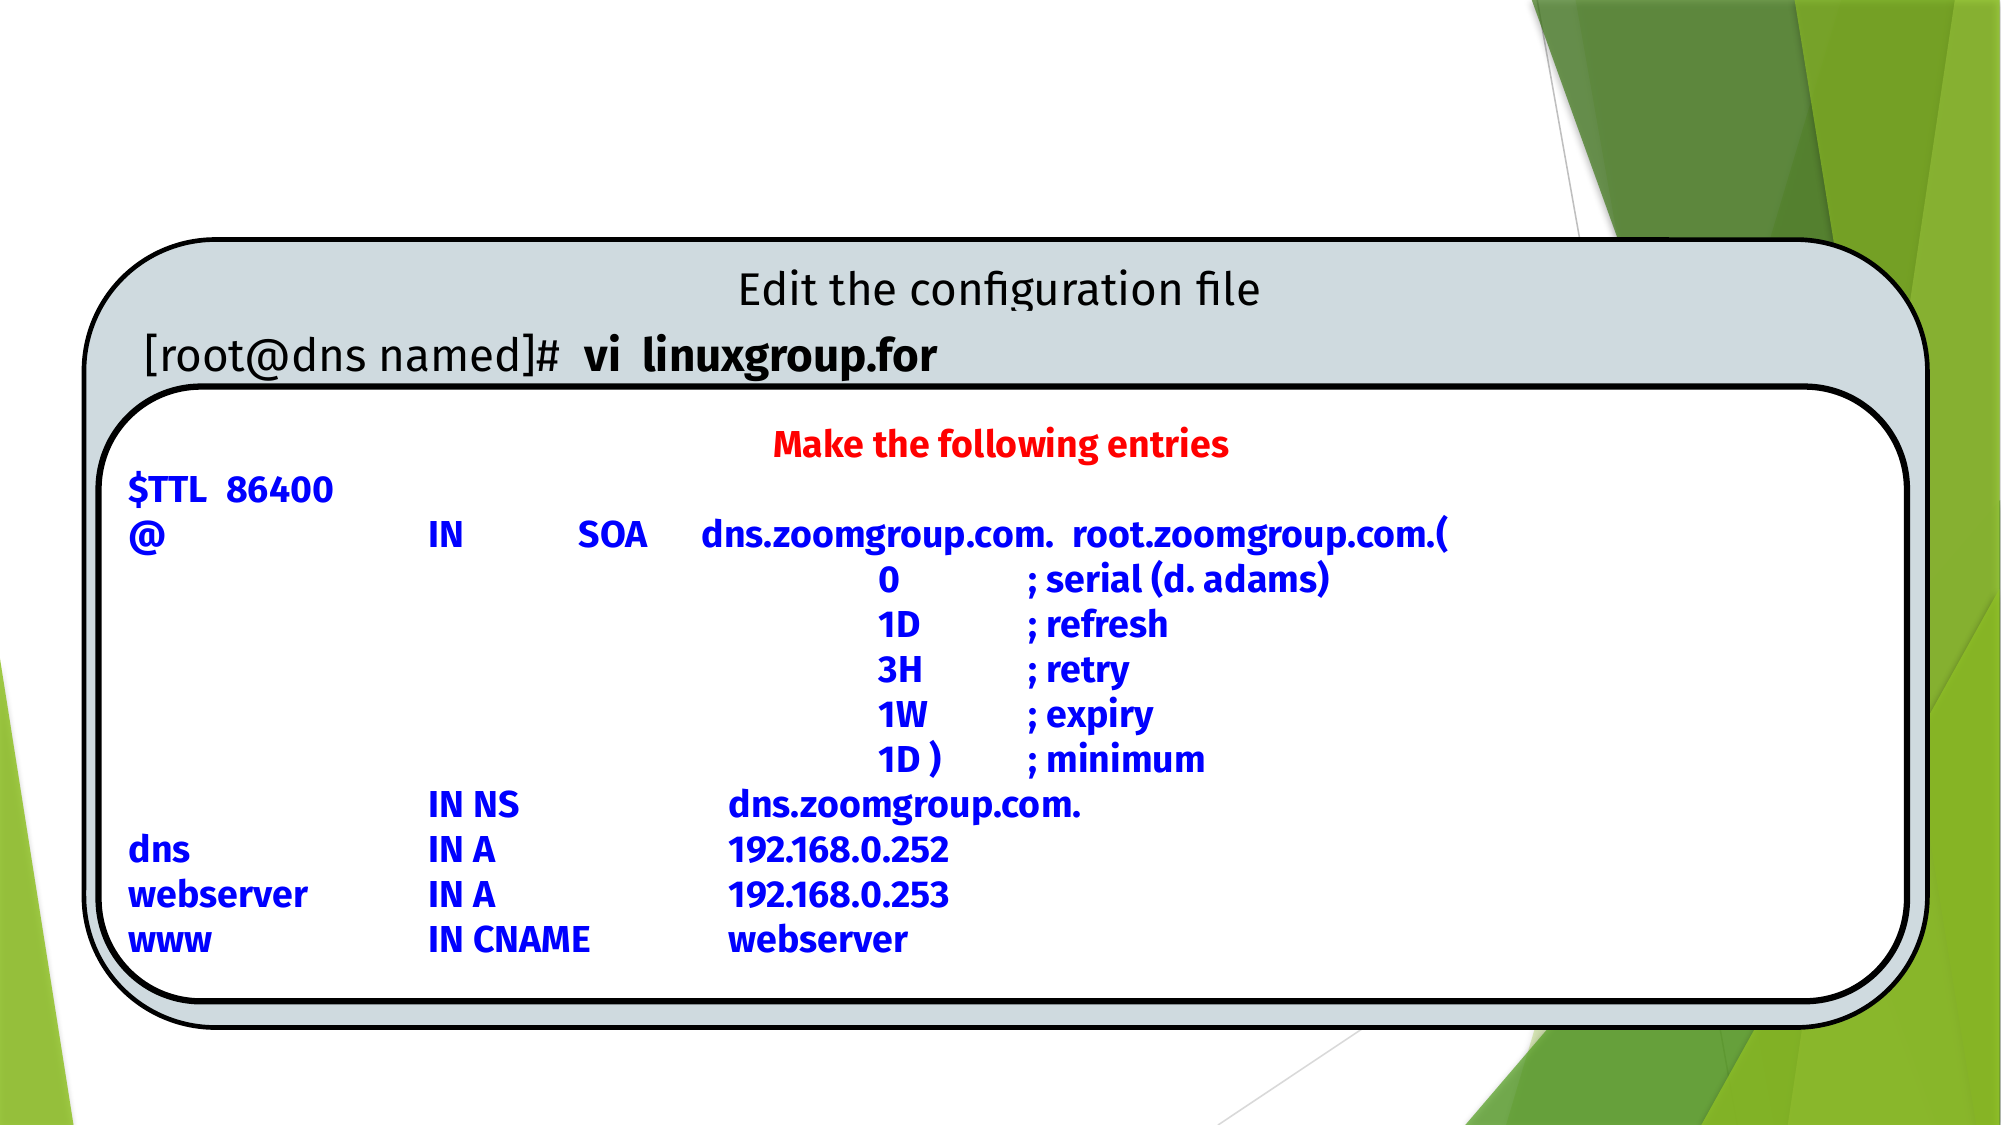

# DNS Server Configuration

Edit the configuration file
[root@dns named]#  vi  linuxgroup.for

Make the following entries
$TTL  86400
@		IN   	SOA      dns.zoomgroup.com.  root.zoomgroup.com.(
					0	; serial (d. adams)
		            			1D	; refresh
					3H	; retry
					1W	; expiry
					1D )	; minimum
		IN NS		dns.zoomgroup.com.
dns		IN A		192.168.0.252
webserver	IN A		192.168.0.253
www		IN CNAME	webserver